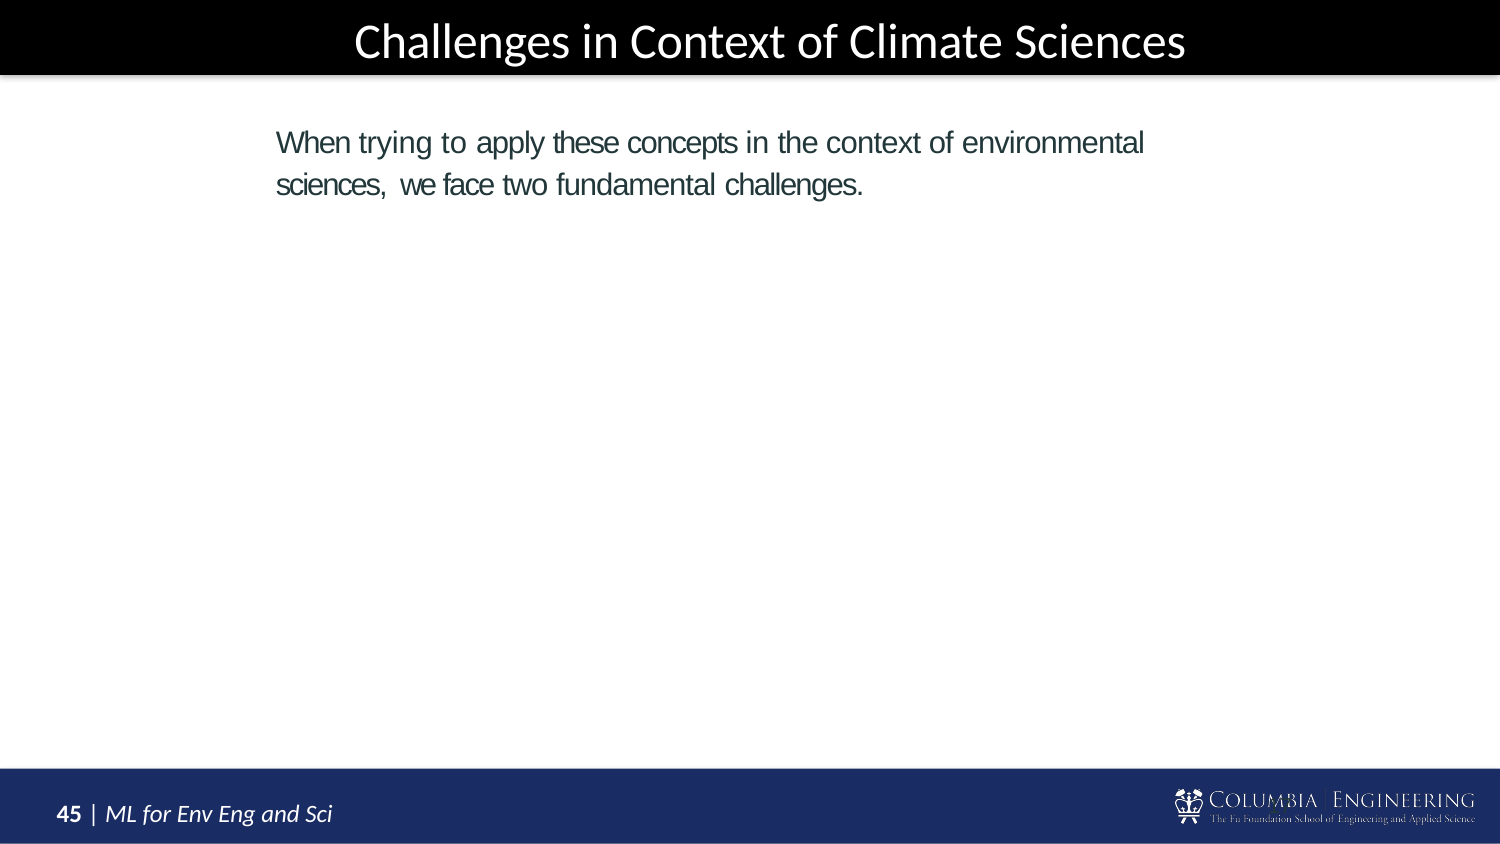

# Challenges in Context of Climate Sciences
When trying to apply these concepts in the context of environmental sciences,  we face two fundamental challenges.

17